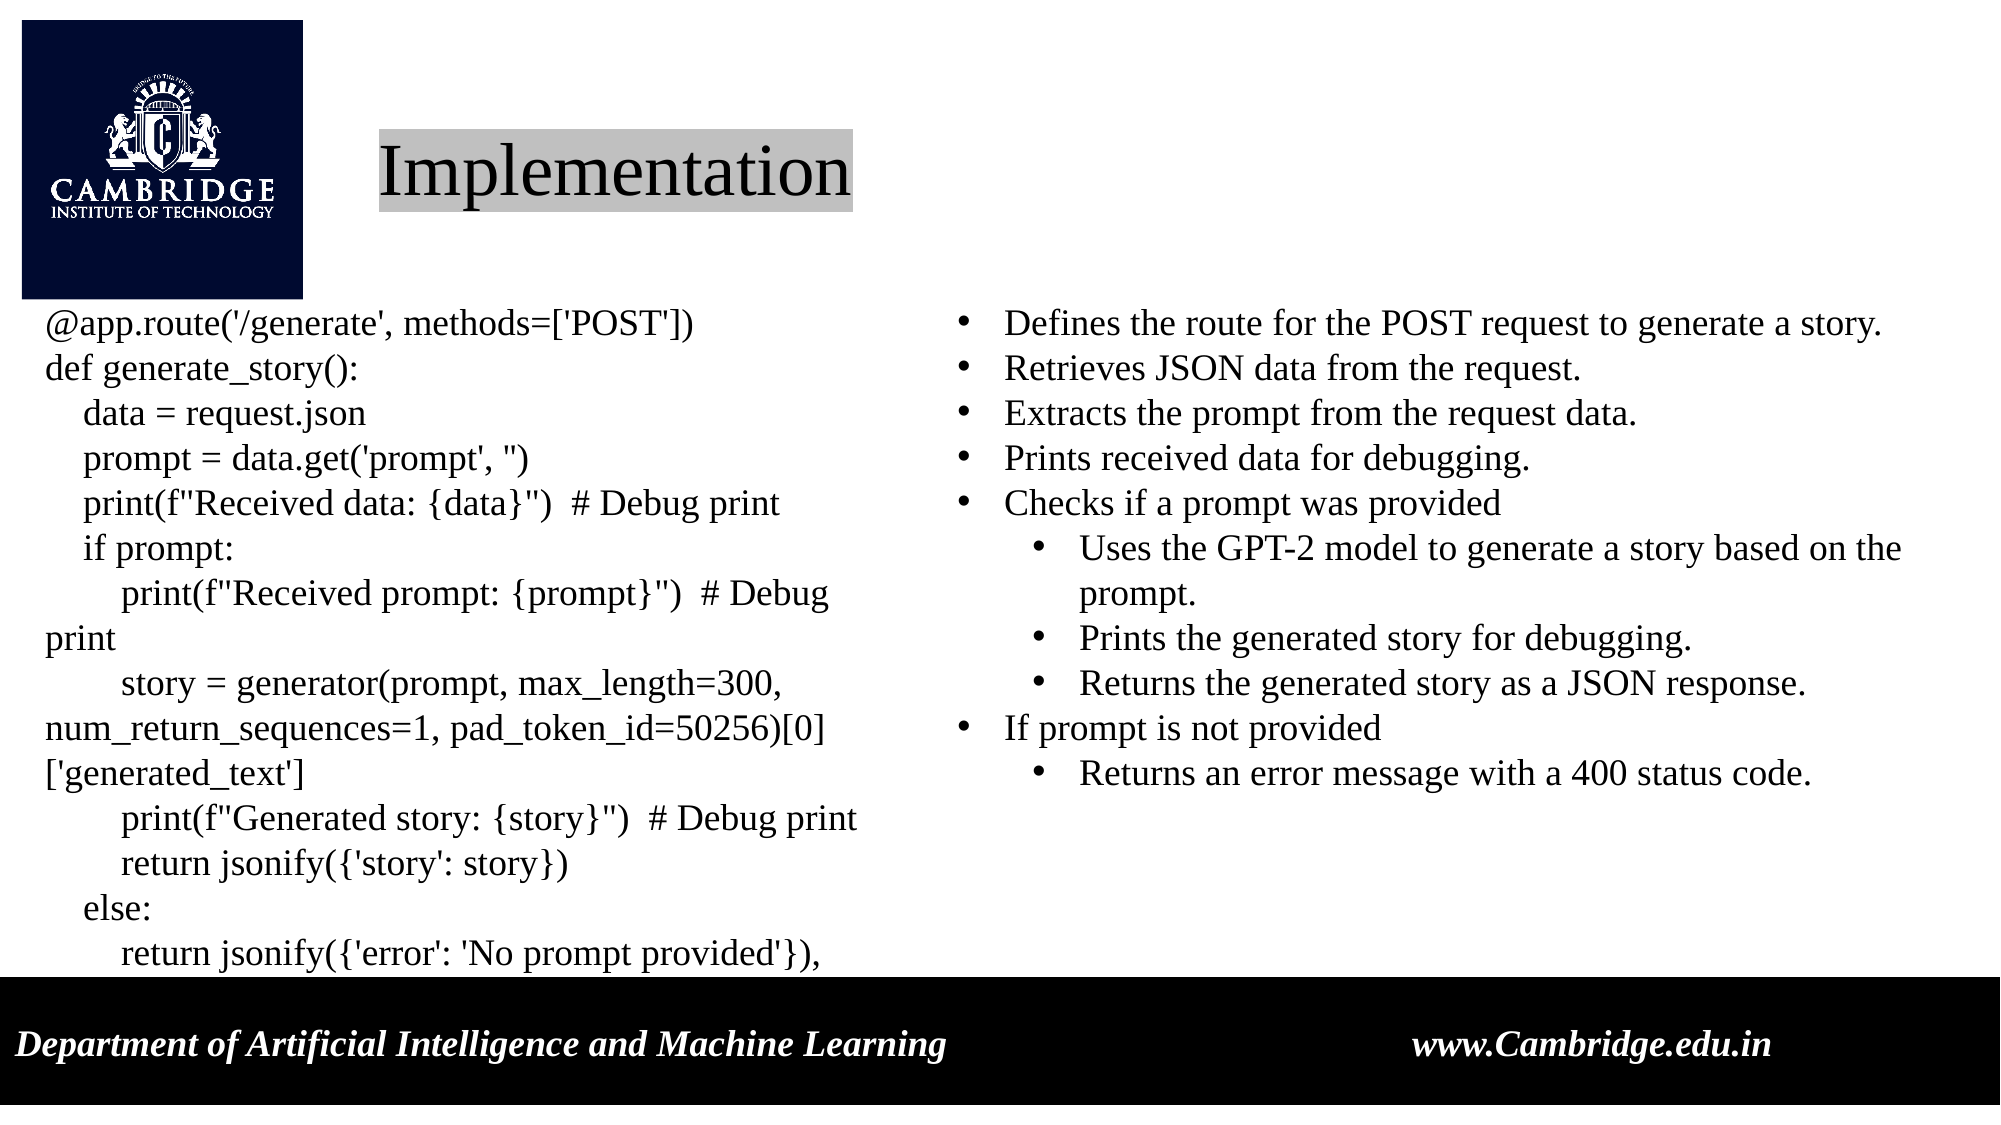

Implementation
@app.route('/generate', methods=['POST'])
def generate_story():
    data = request.json
    prompt = data.get('prompt', '')
    print(f"Received data: {data}")  # Debug print
    if prompt:
        print(f"Received prompt: {prompt}")  # Debug print
        story = generator(prompt, max_length=300, num_return_sequences=1, pad_token_id=50256)[0]['generated_text']
        print(f"Generated story: {story}")  # Debug print
        return jsonify({'story': story})
    else:
        return jsonify({'error': 'No prompt provided'}), 400

Defines the route for the POST request to generate a story.
Retrieves JSON data from the request.
Extracts the prompt from the request data.
Prints received data for debugging.
Checks if a prompt was provided
Uses the GPT-2 model to generate a story based on the prompt.
Prints the generated story for debugging.
Returns the generated story as a JSON response.
If prompt is not provided
Returns an error message with a 400 status code.
Department of Artificial Intelligence and Machine Learning                                                 www.Cambridge.edu.in